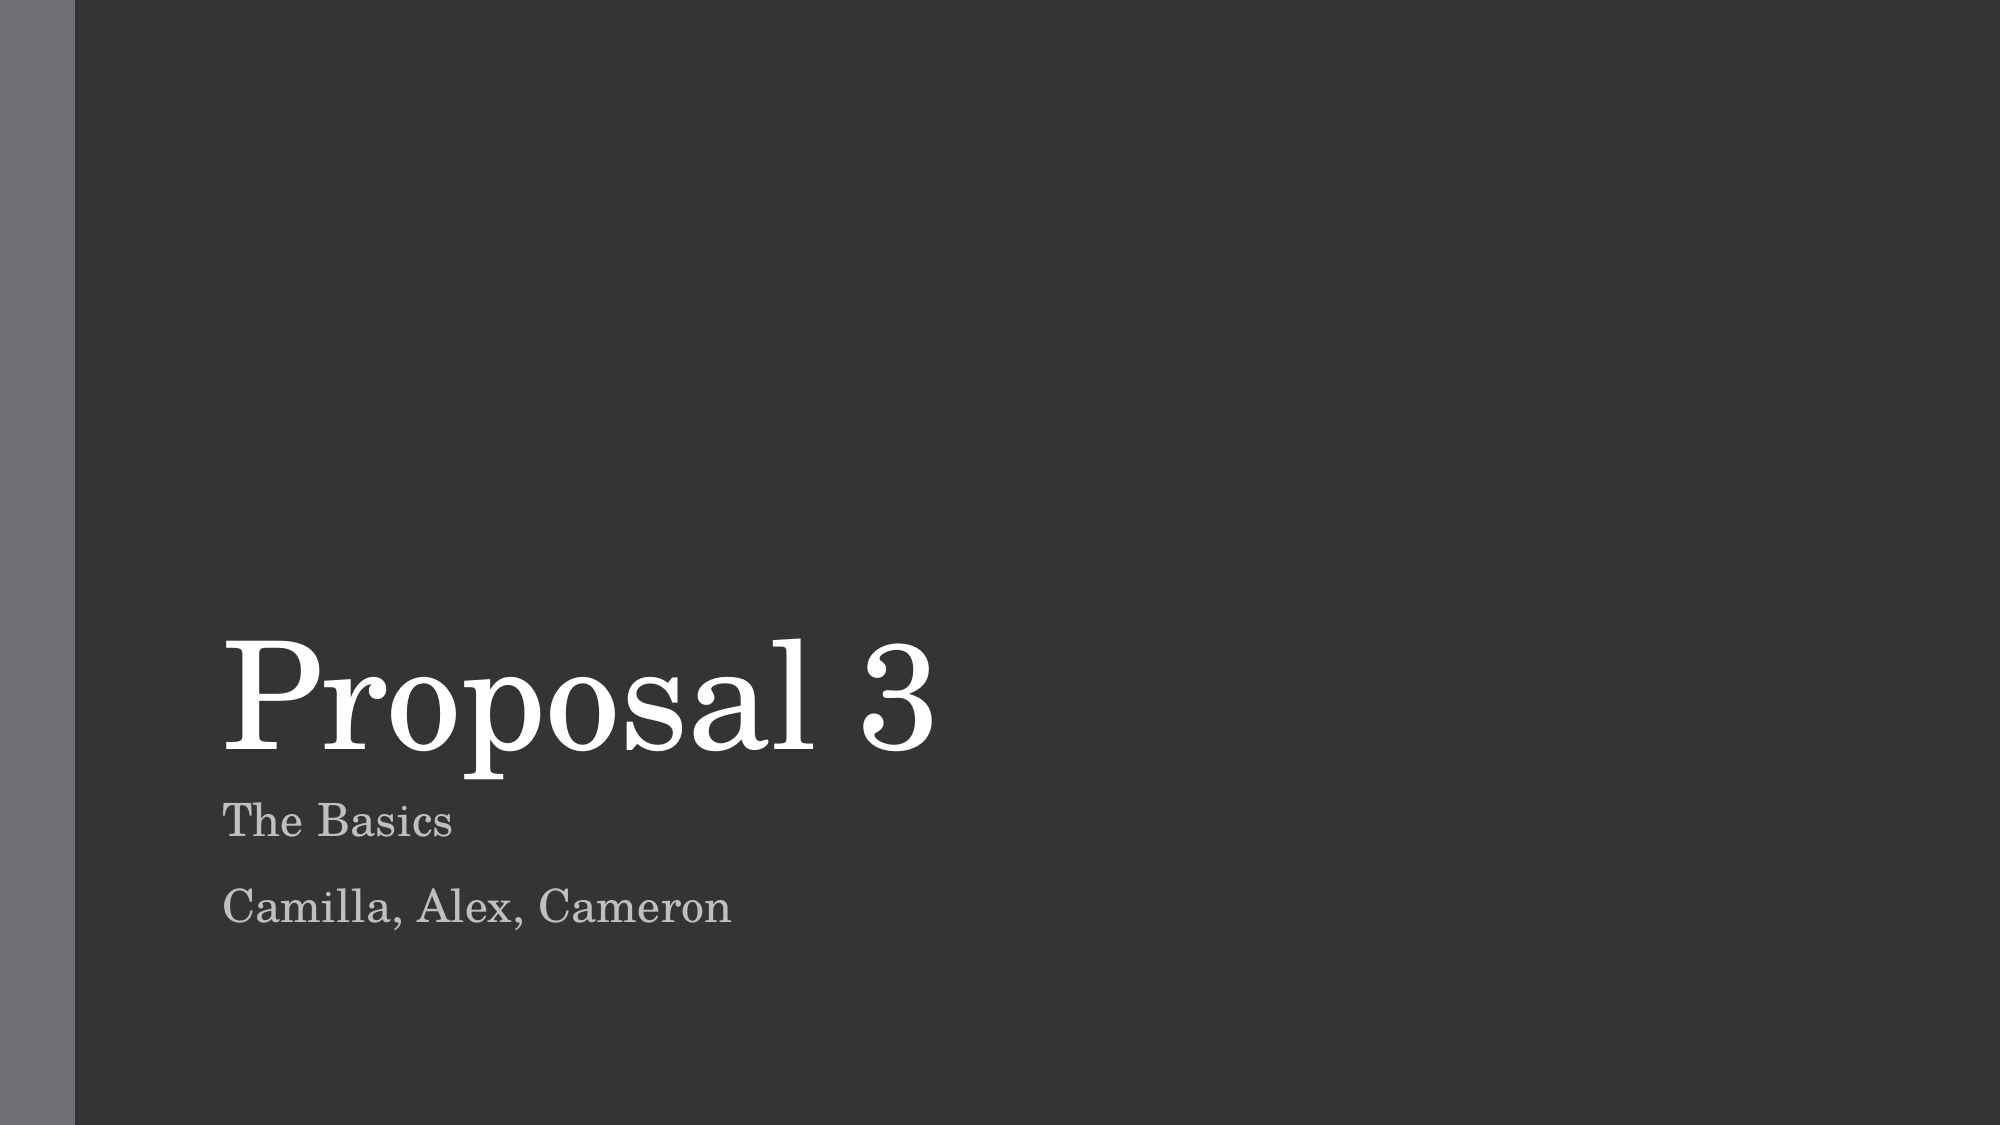

# Proposal 3
The Basics
Camilla, Alex, Cameron